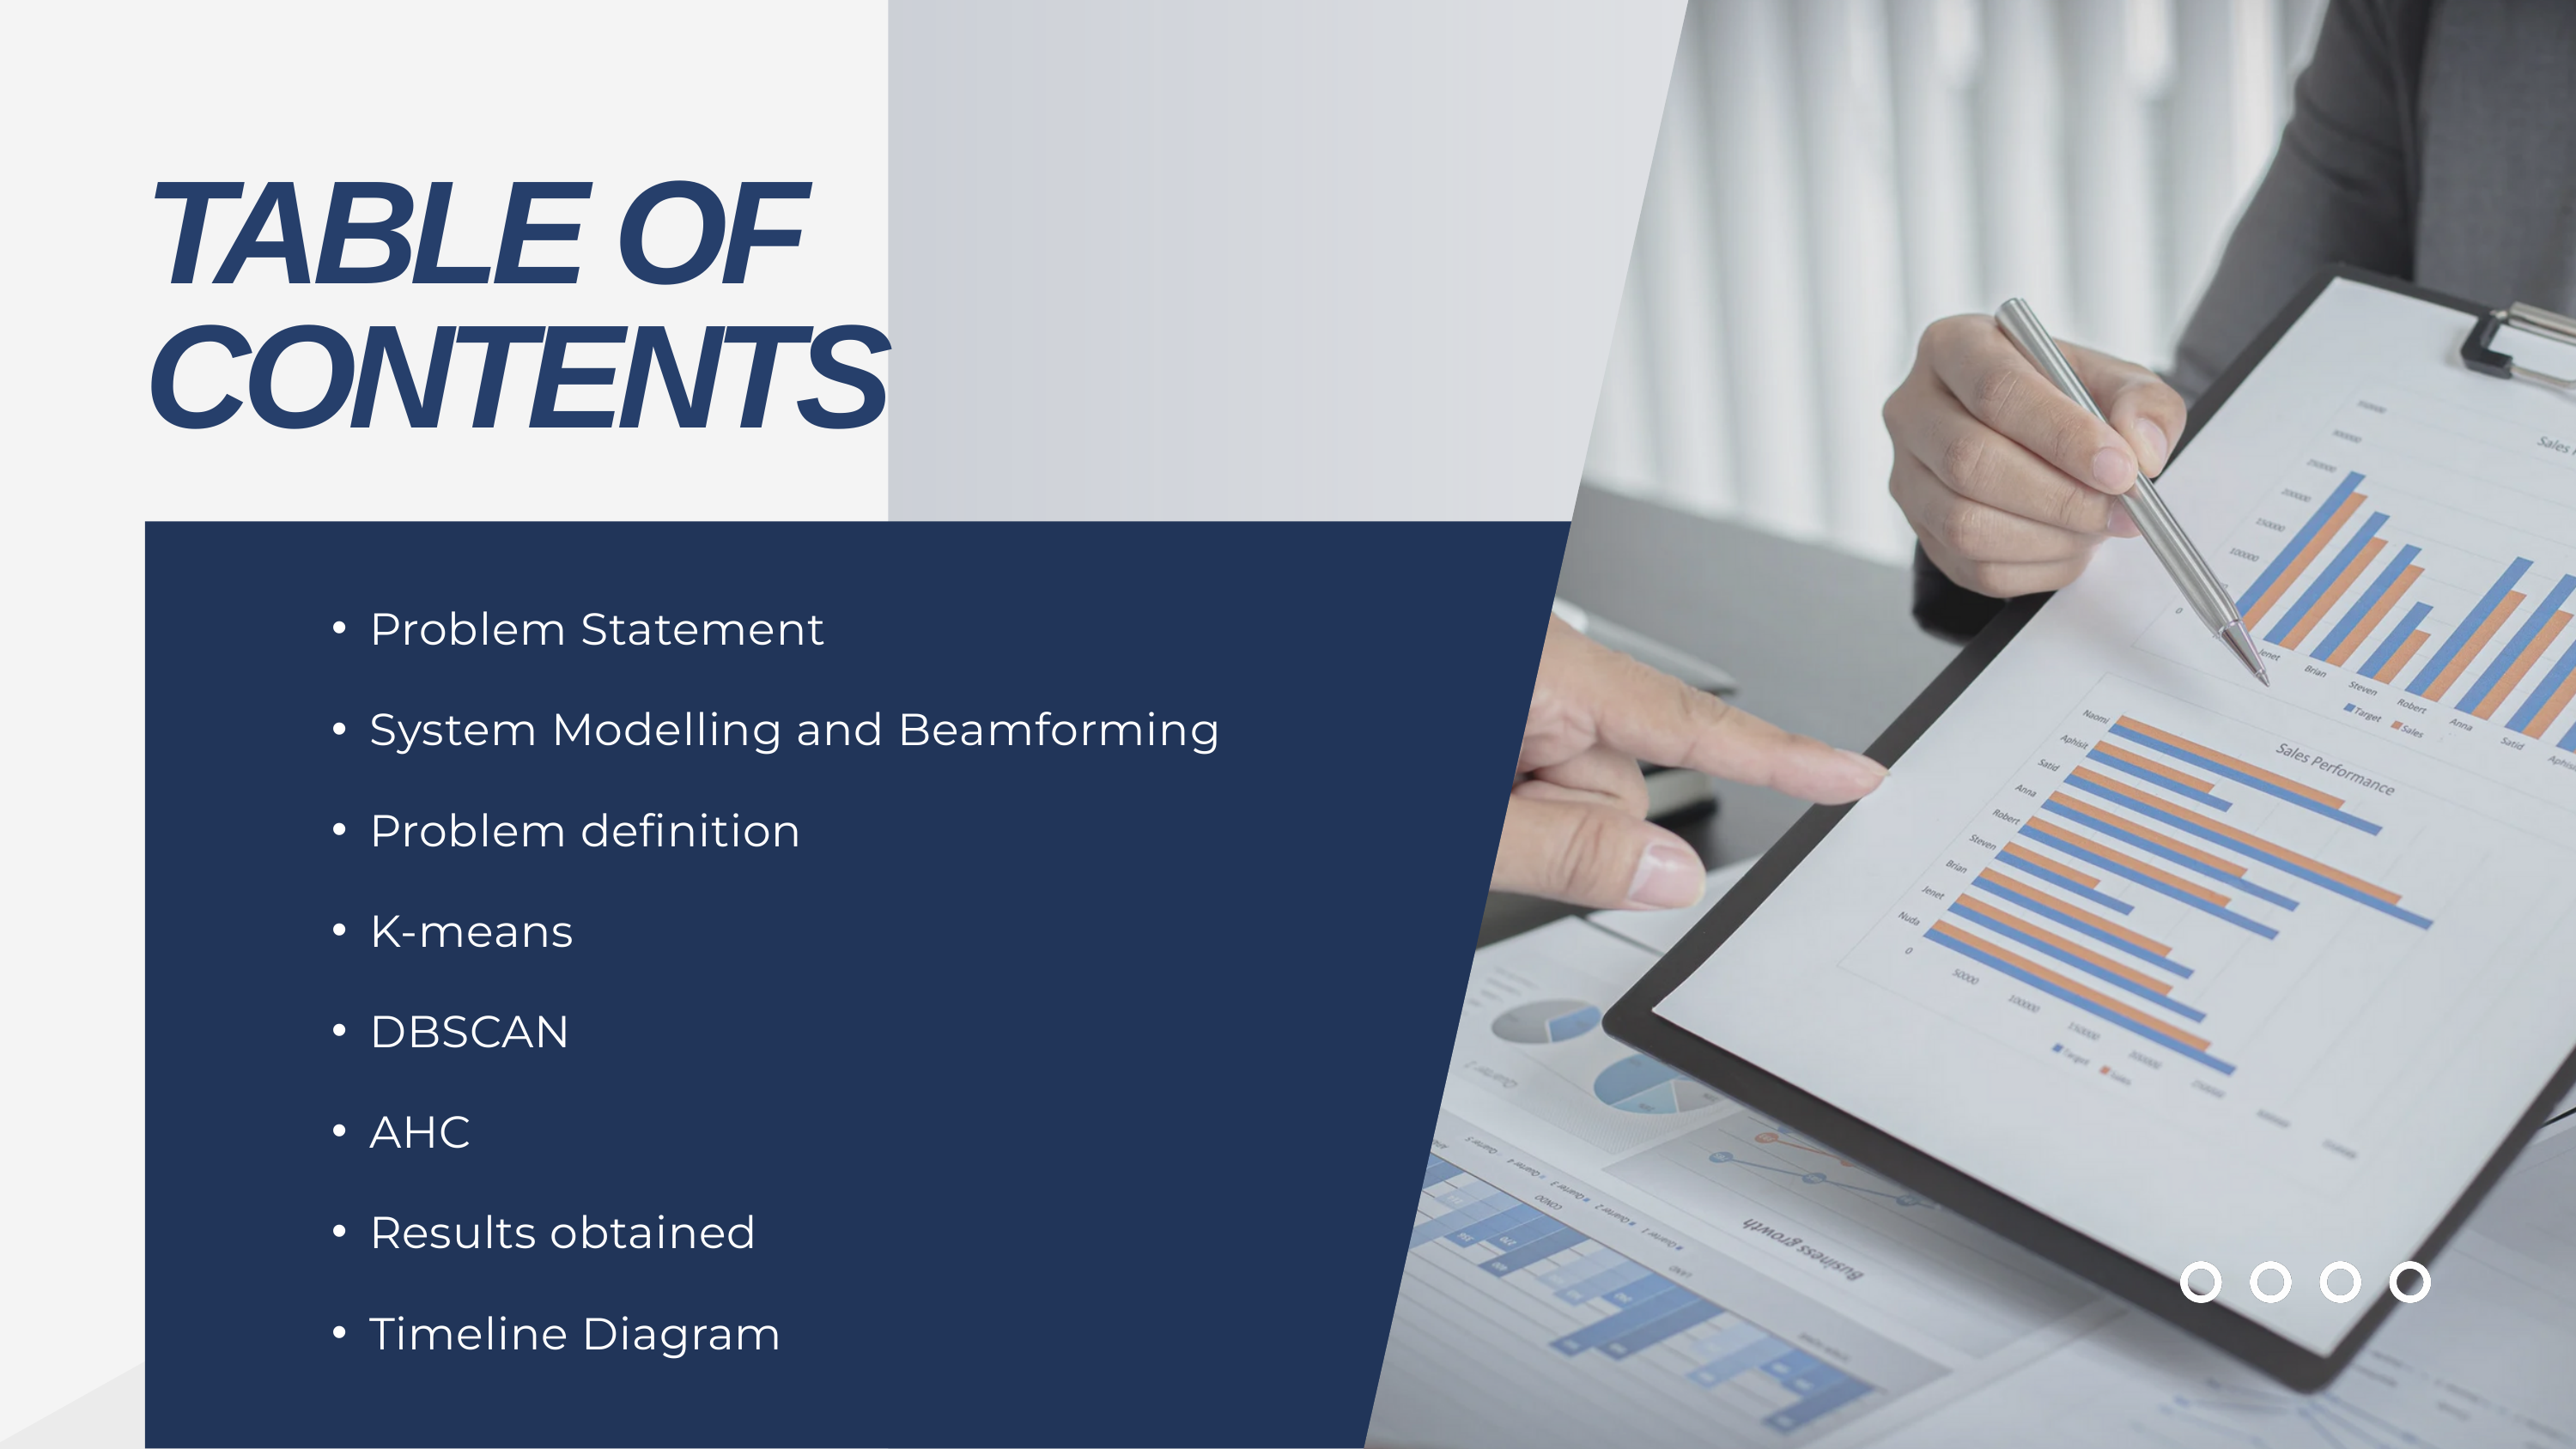

TABLE OF CONTENTS

Problem Statement
System Modelling and Beamforming
Problem definition
K-means
DBSCAN
AHC
Results obtained
Timeline Diagram